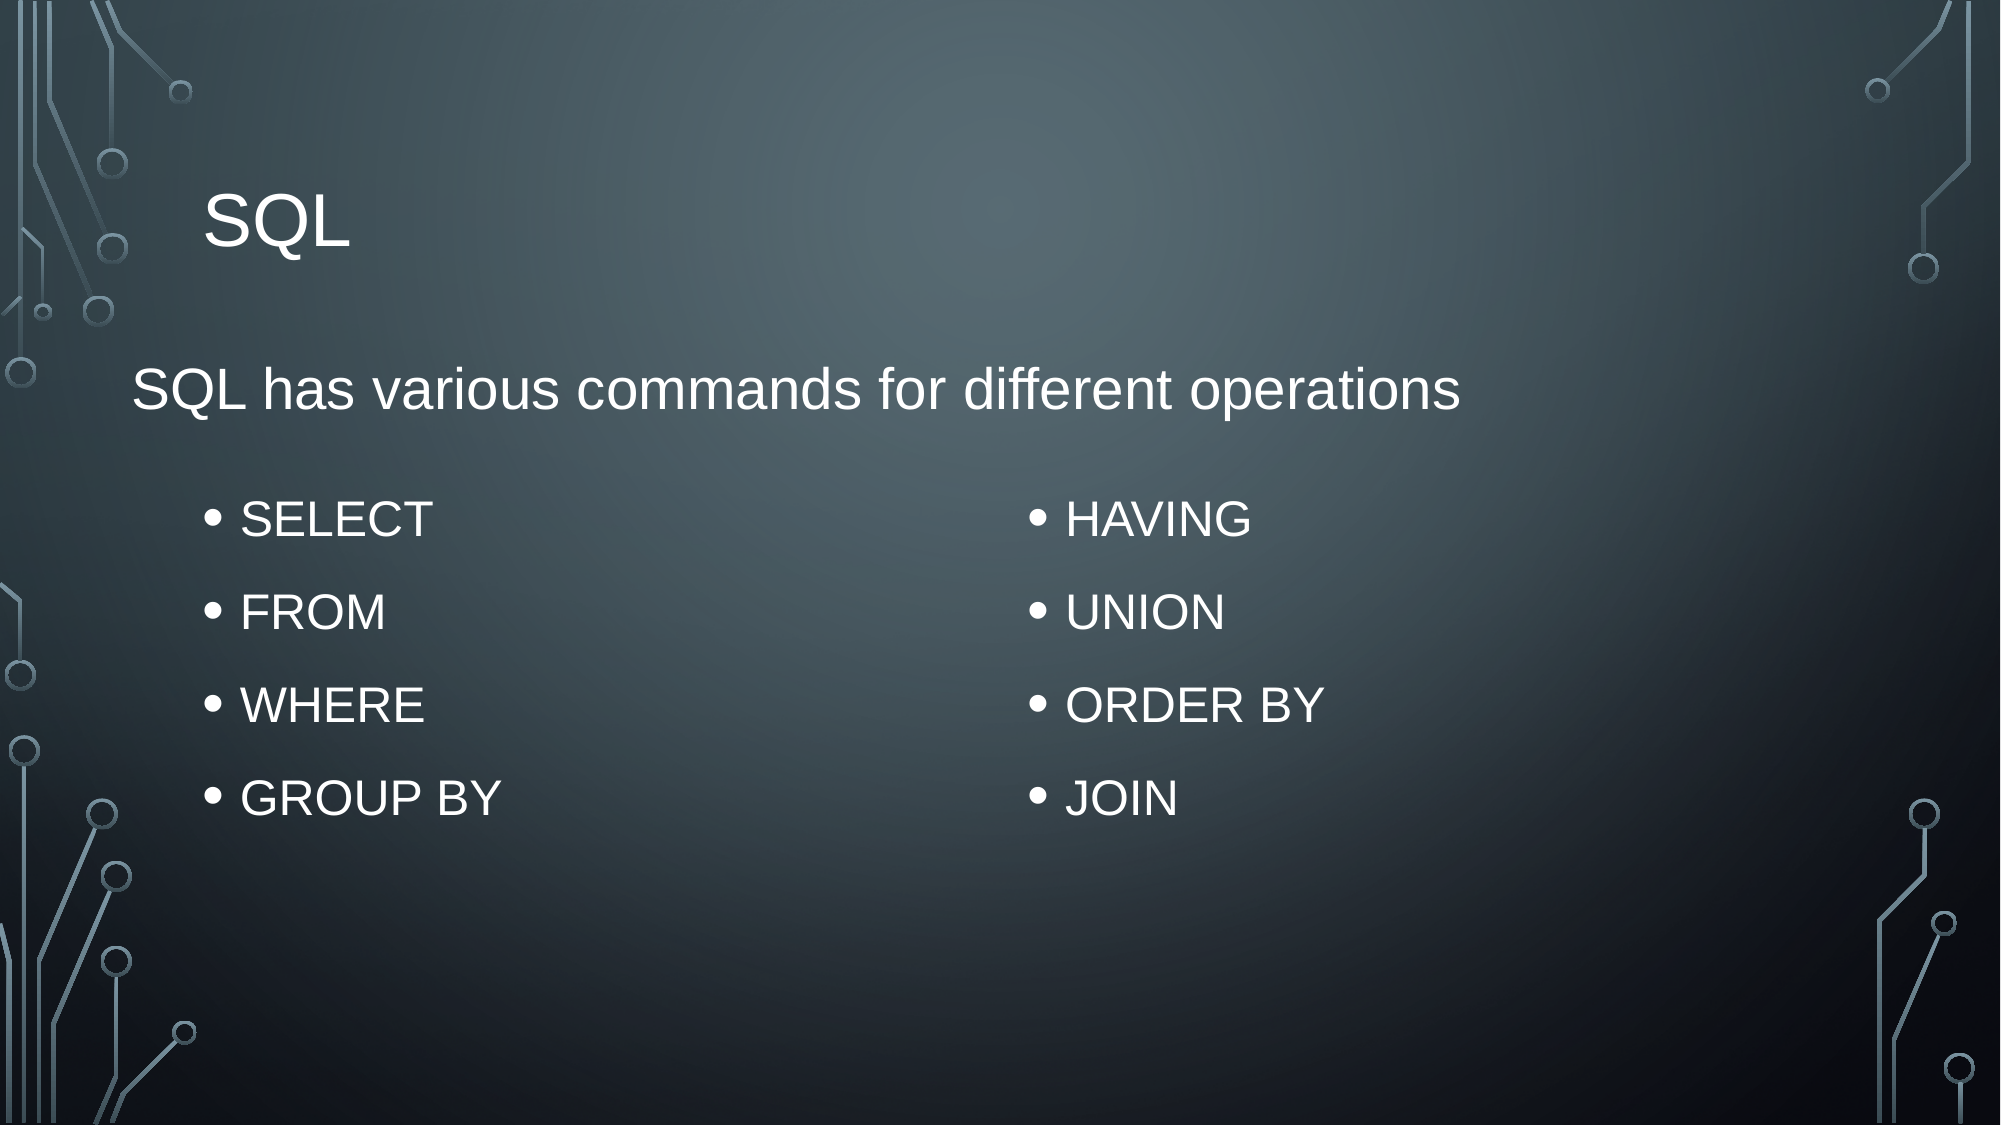

# SQL
SQL has various commands for different operations
SELECT
FROM
WHERE
GROUP BY
HAVING
UNION
ORDER BY
JOIN